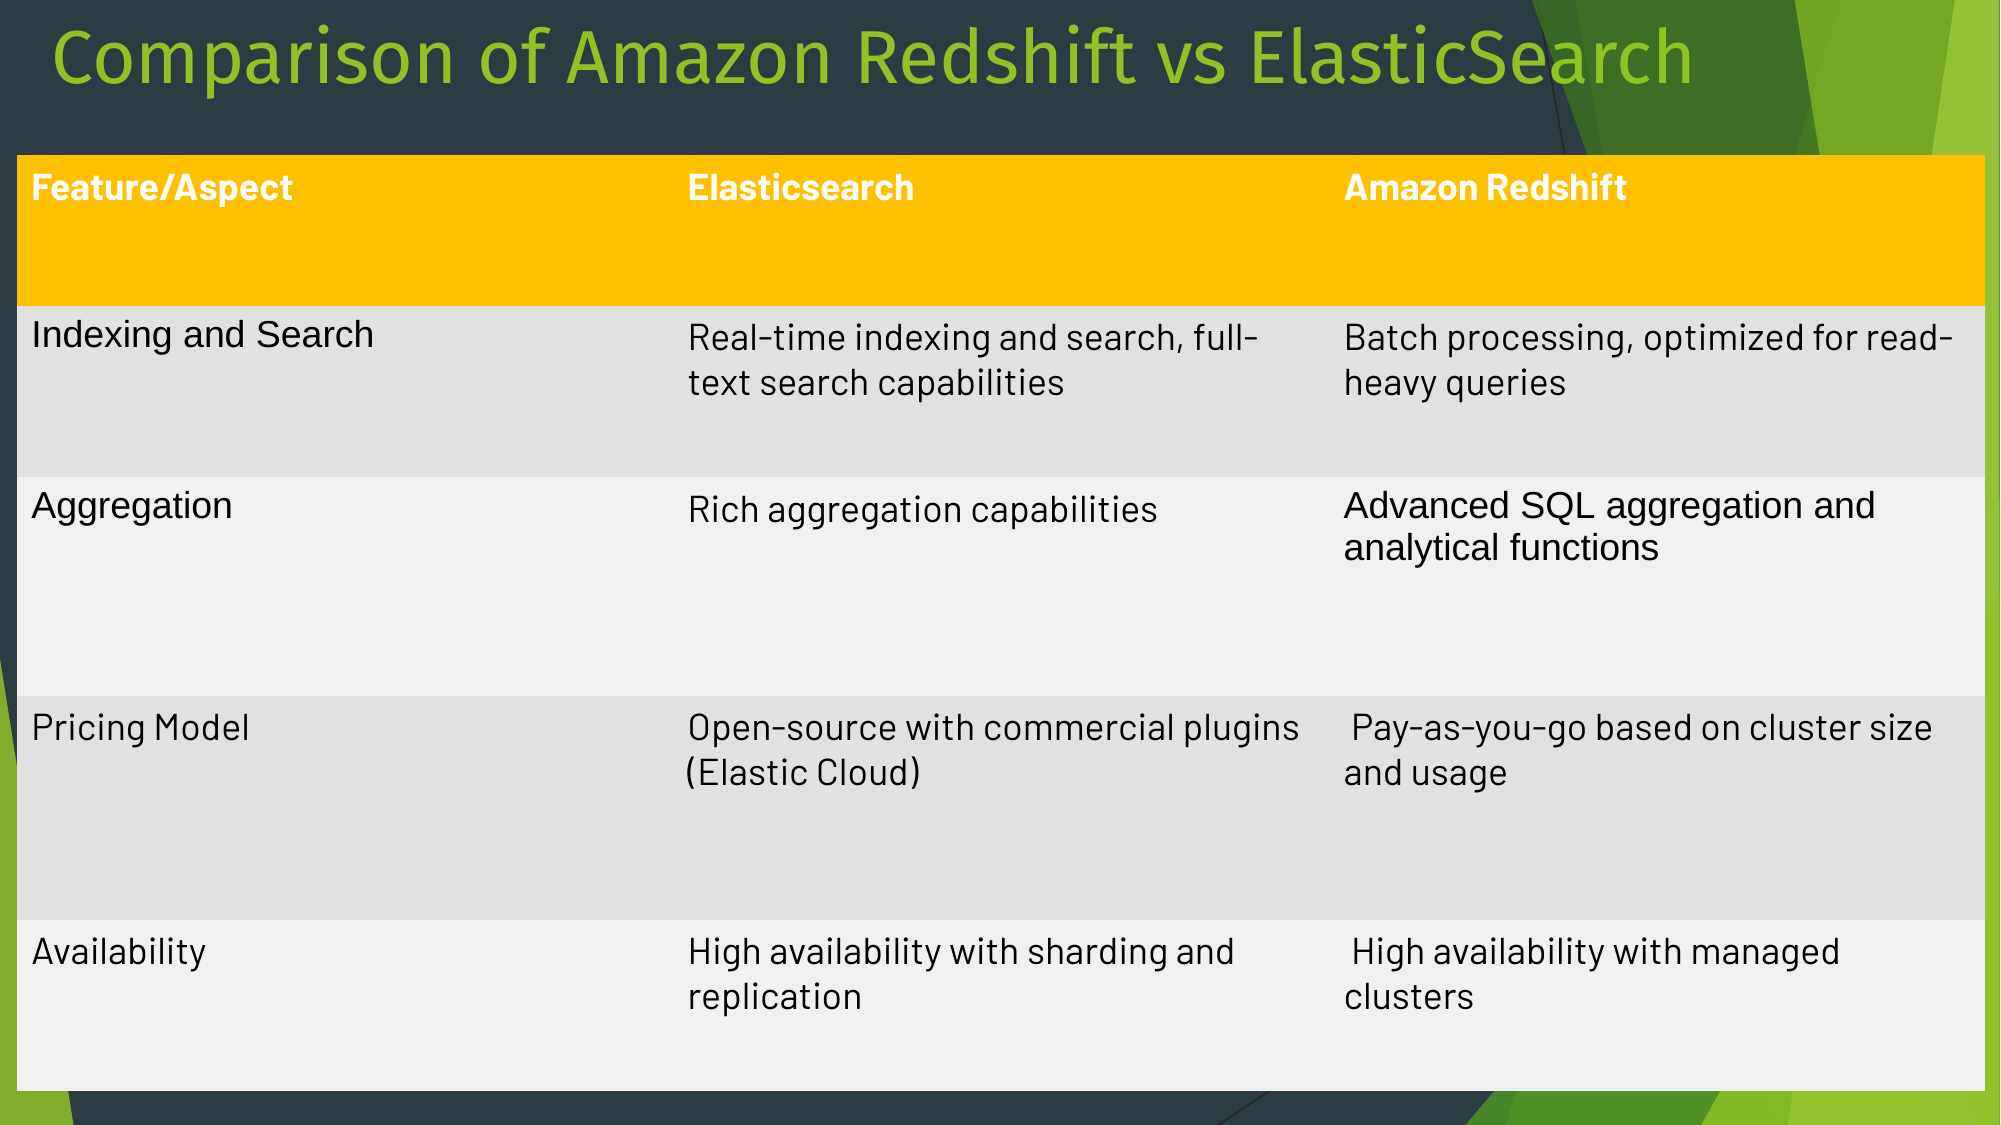

# Comparison of Amazon Redshift vs ElasticSearch
| Feature/Aspect | Elasticsearch | Amazon Redshift |
| --- | --- | --- |
| Indexing and Search | Real-time indexing and search, full-text search capabilities | Batch processing, optimized for read-heavy queries |
| Aggregation | Rich aggregation capabilities | Advanced SQL aggregation and analytical functions |
| Pricing Model | Open-source with commercial plugins (Elastic Cloud) | Pay-as-you-go based on cluster size and usage |
| Availability | High availability with sharding and replication | High availability with managed clusters |